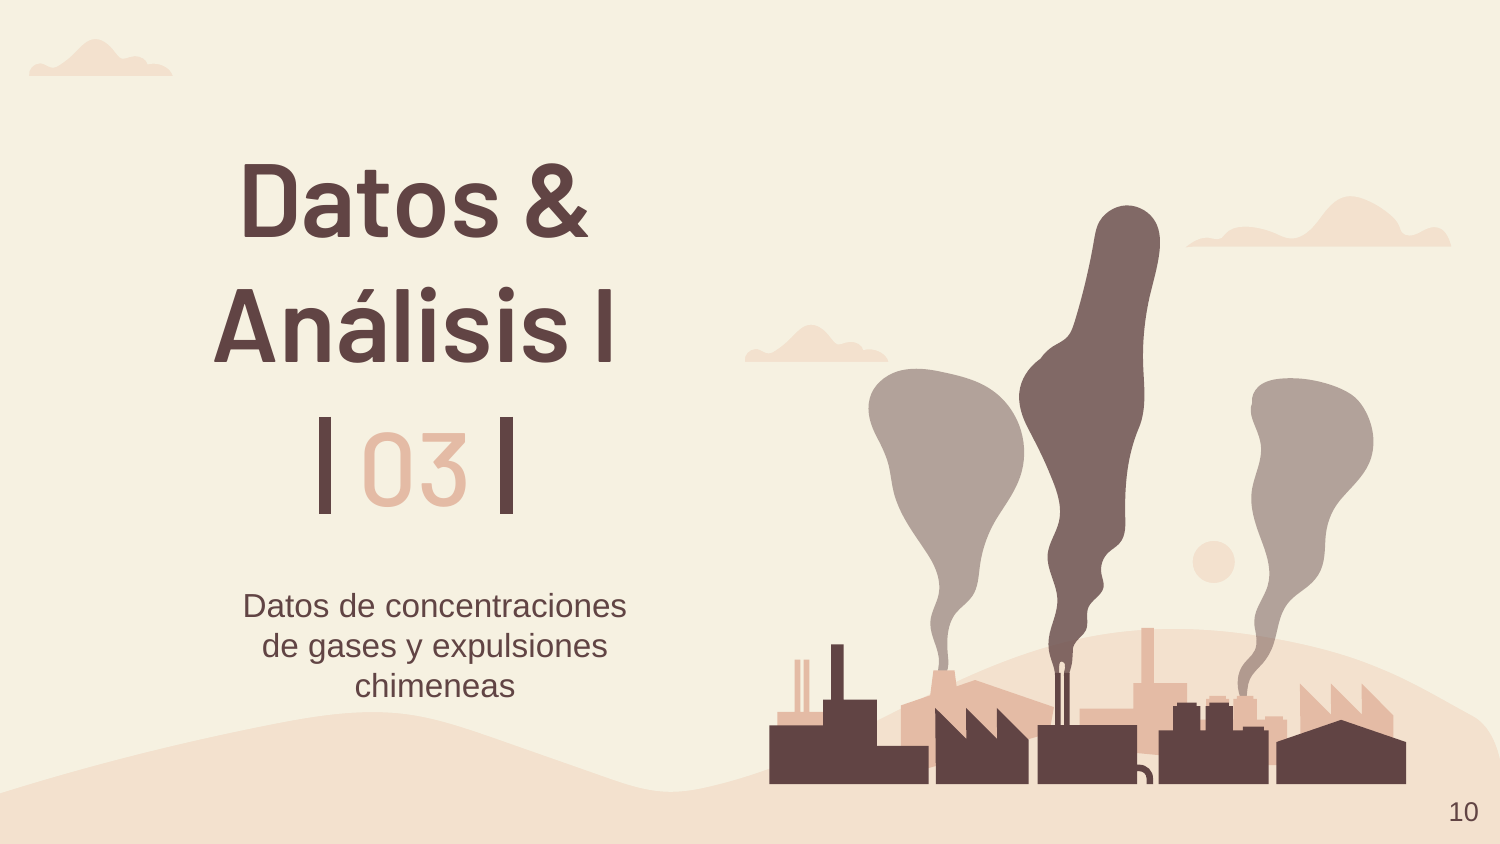

# Datos & Análisis I

03

Datos de concentraciones de gases y expulsiones chimeneas

10